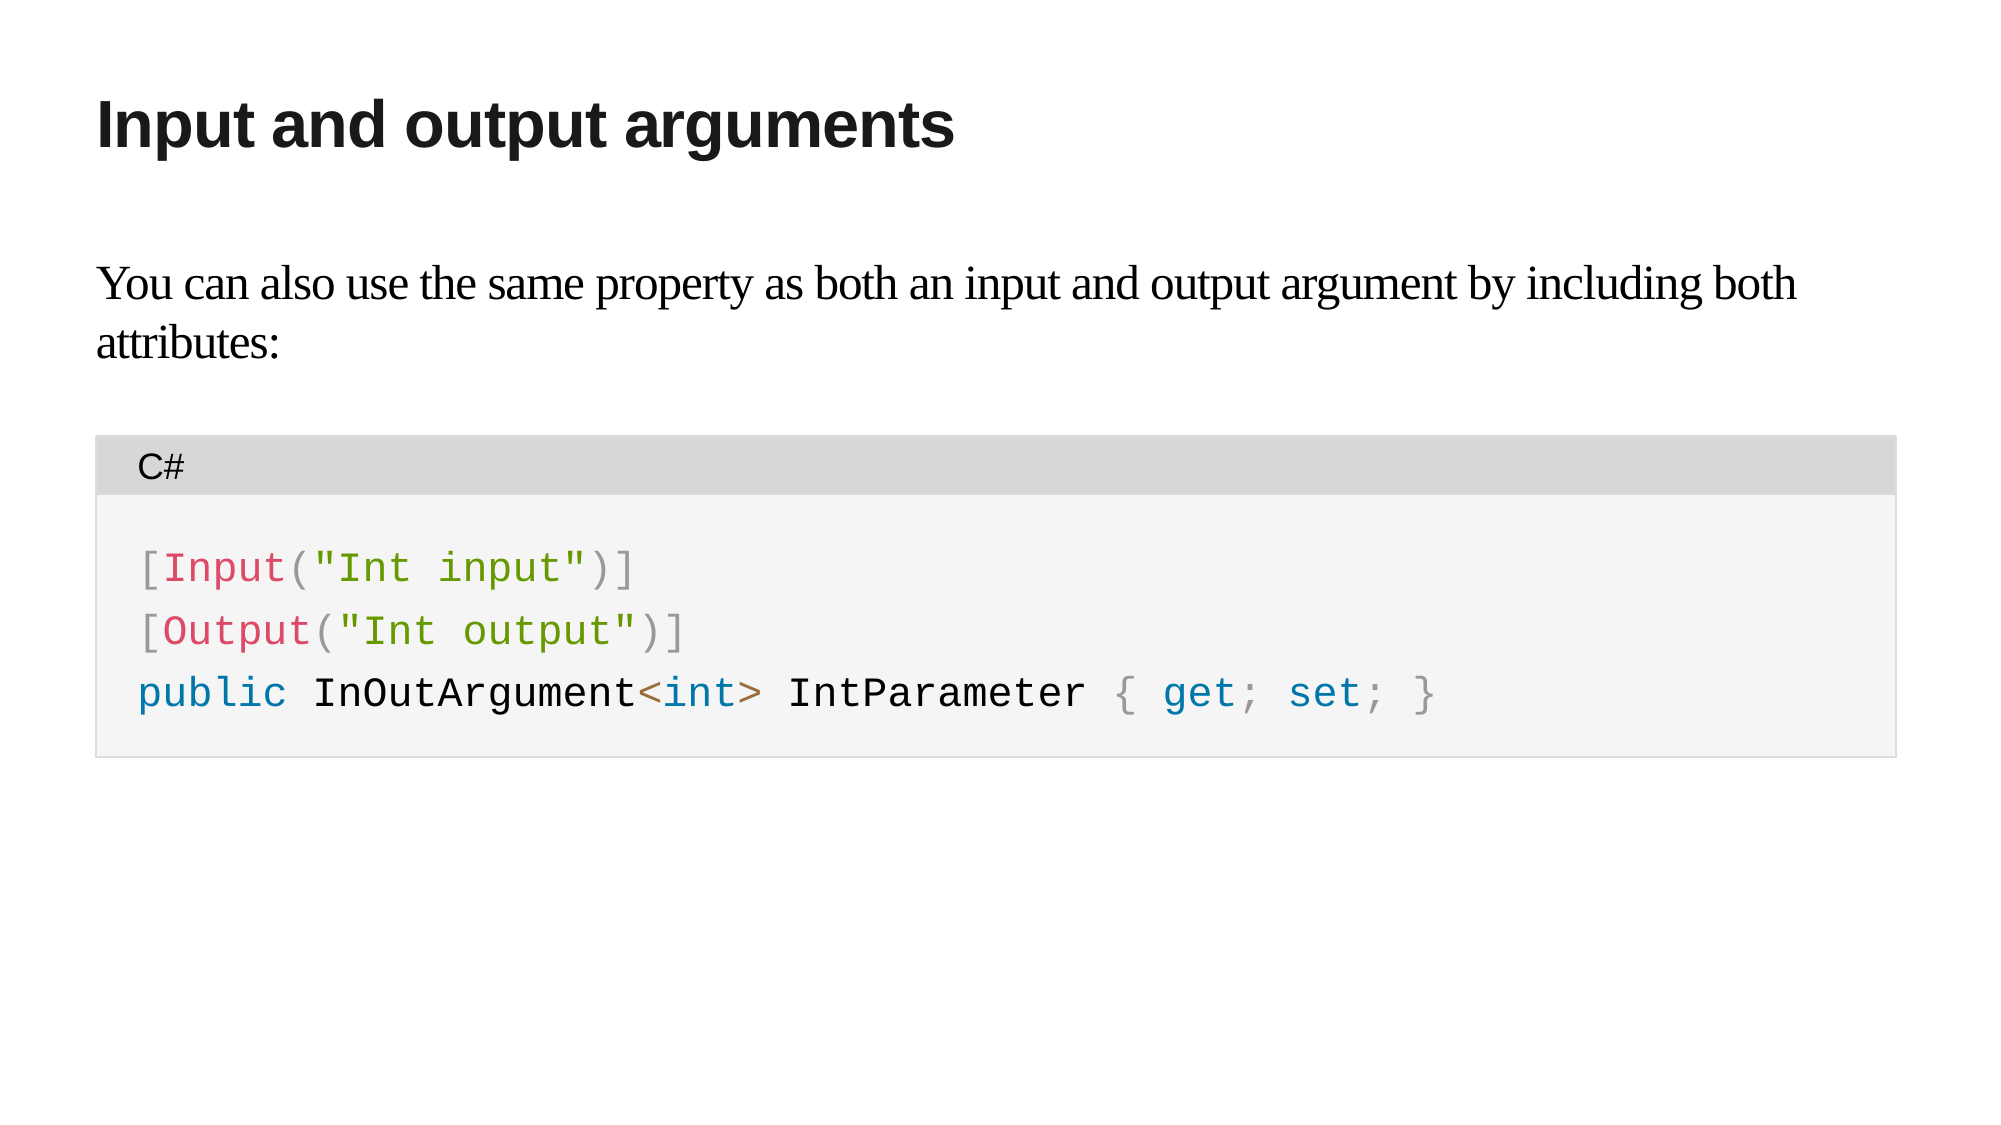

# Input and output arguments
You can also use the same property as both an input and output argument by including both attributes:
C#
[Input("Int input")]
[Output("Int output")]
public InOutArgument<int> IntParameter { get; set; }